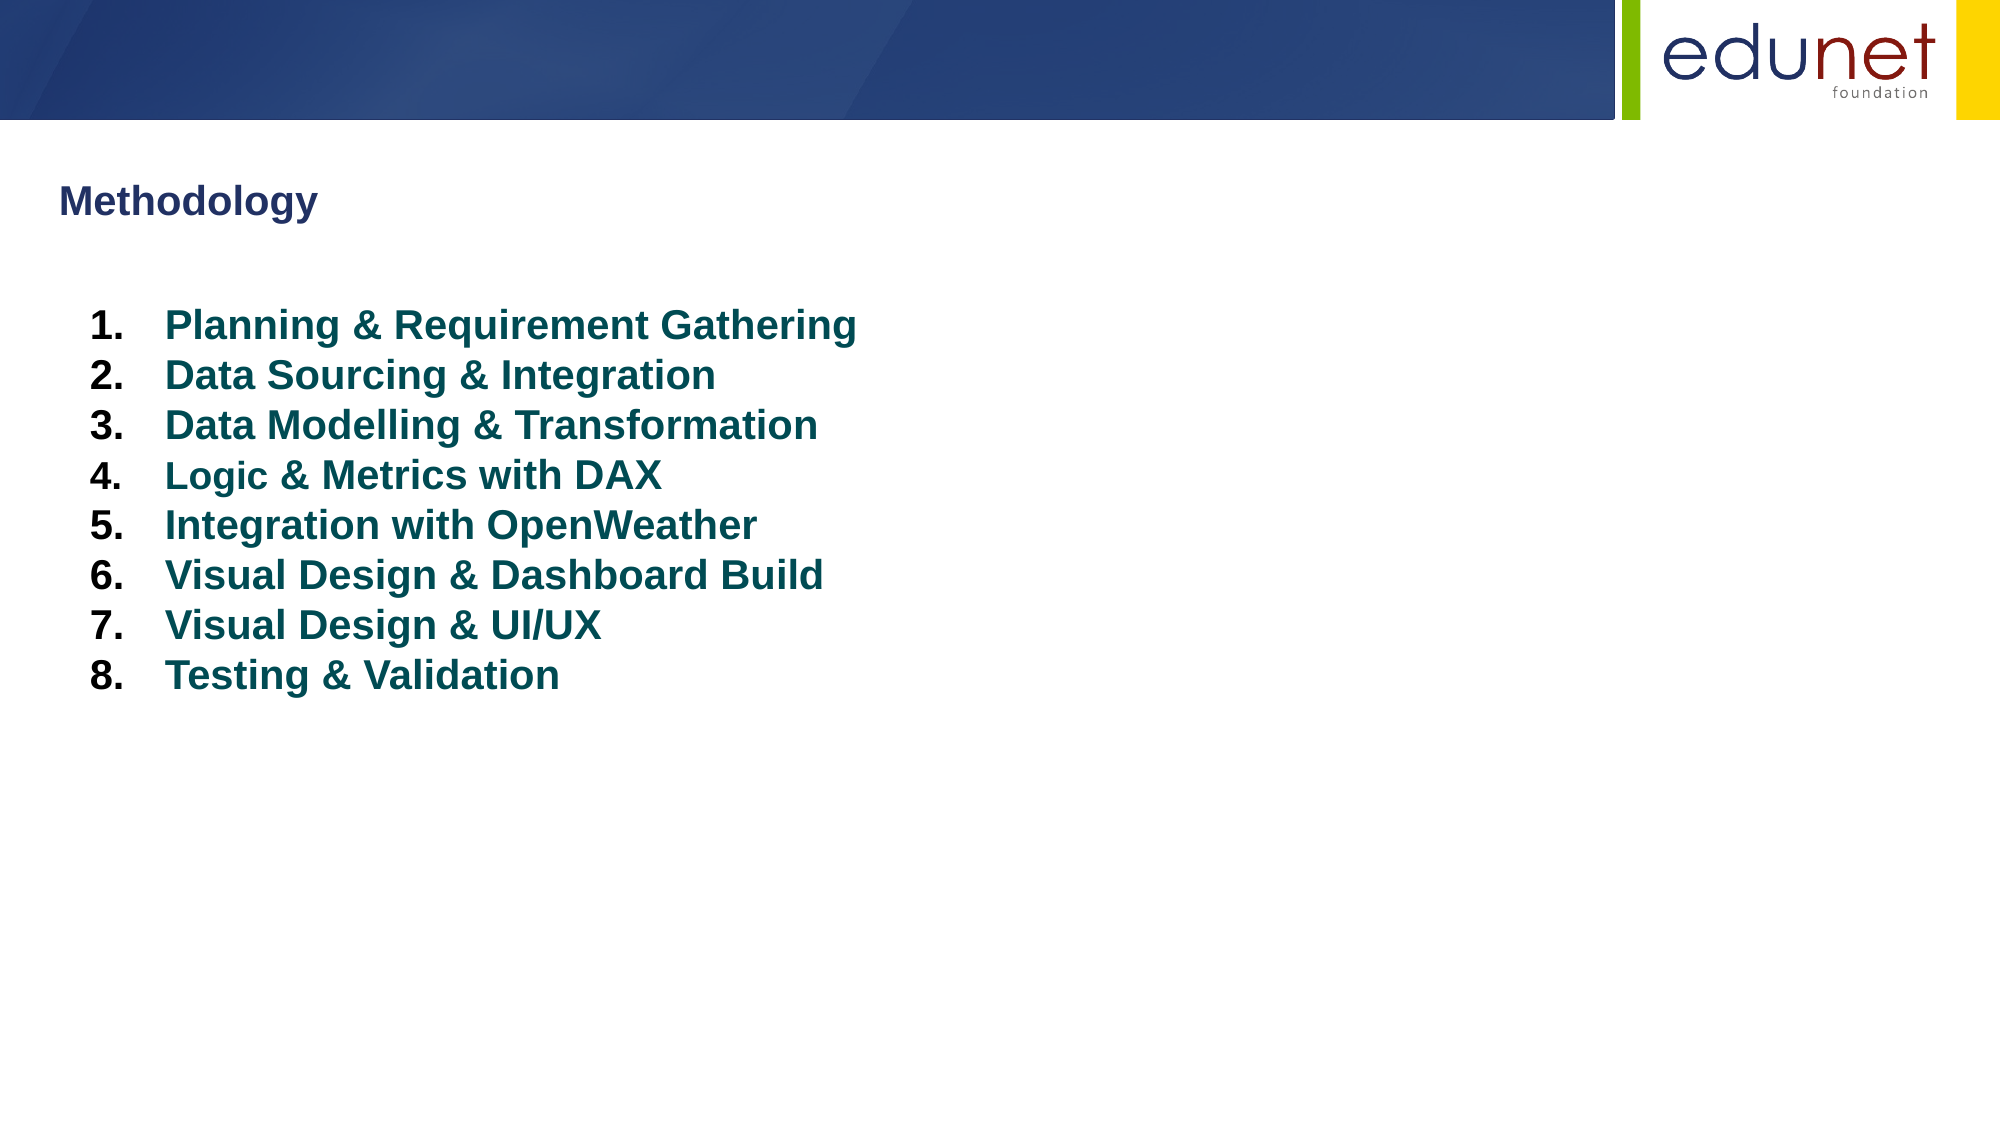

Methodology
Planning & Requirement Gathering
Data Sourcing & Integration
Data Modelling & Transformation
Logic & Metrics with DAX
Integration with OpenWeather
Visual Design & Dashboard Build
Visual Design & UI/UX
Testing & Validation